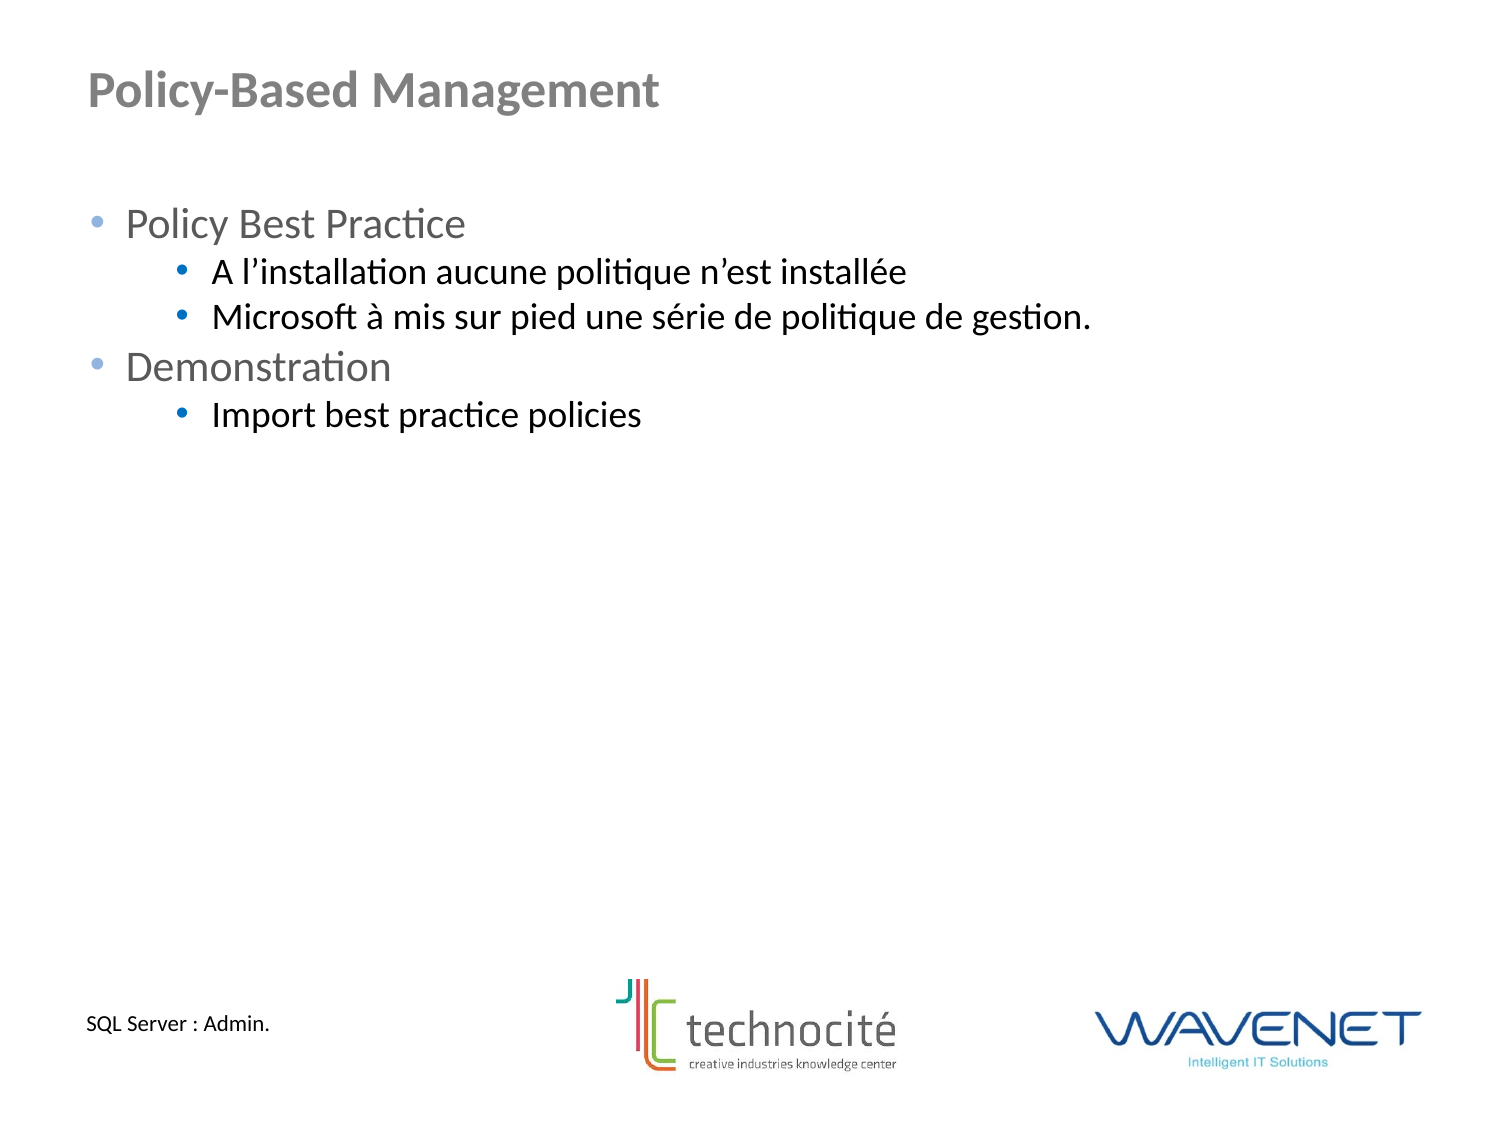

Policy-Based Management
Policy Best Practice
A l’installation aucune politique n’est installée
Microsoft à mis sur pied une série de politique de gestion.
Demonstration
Import best practice policies

SQL Server : Admin.